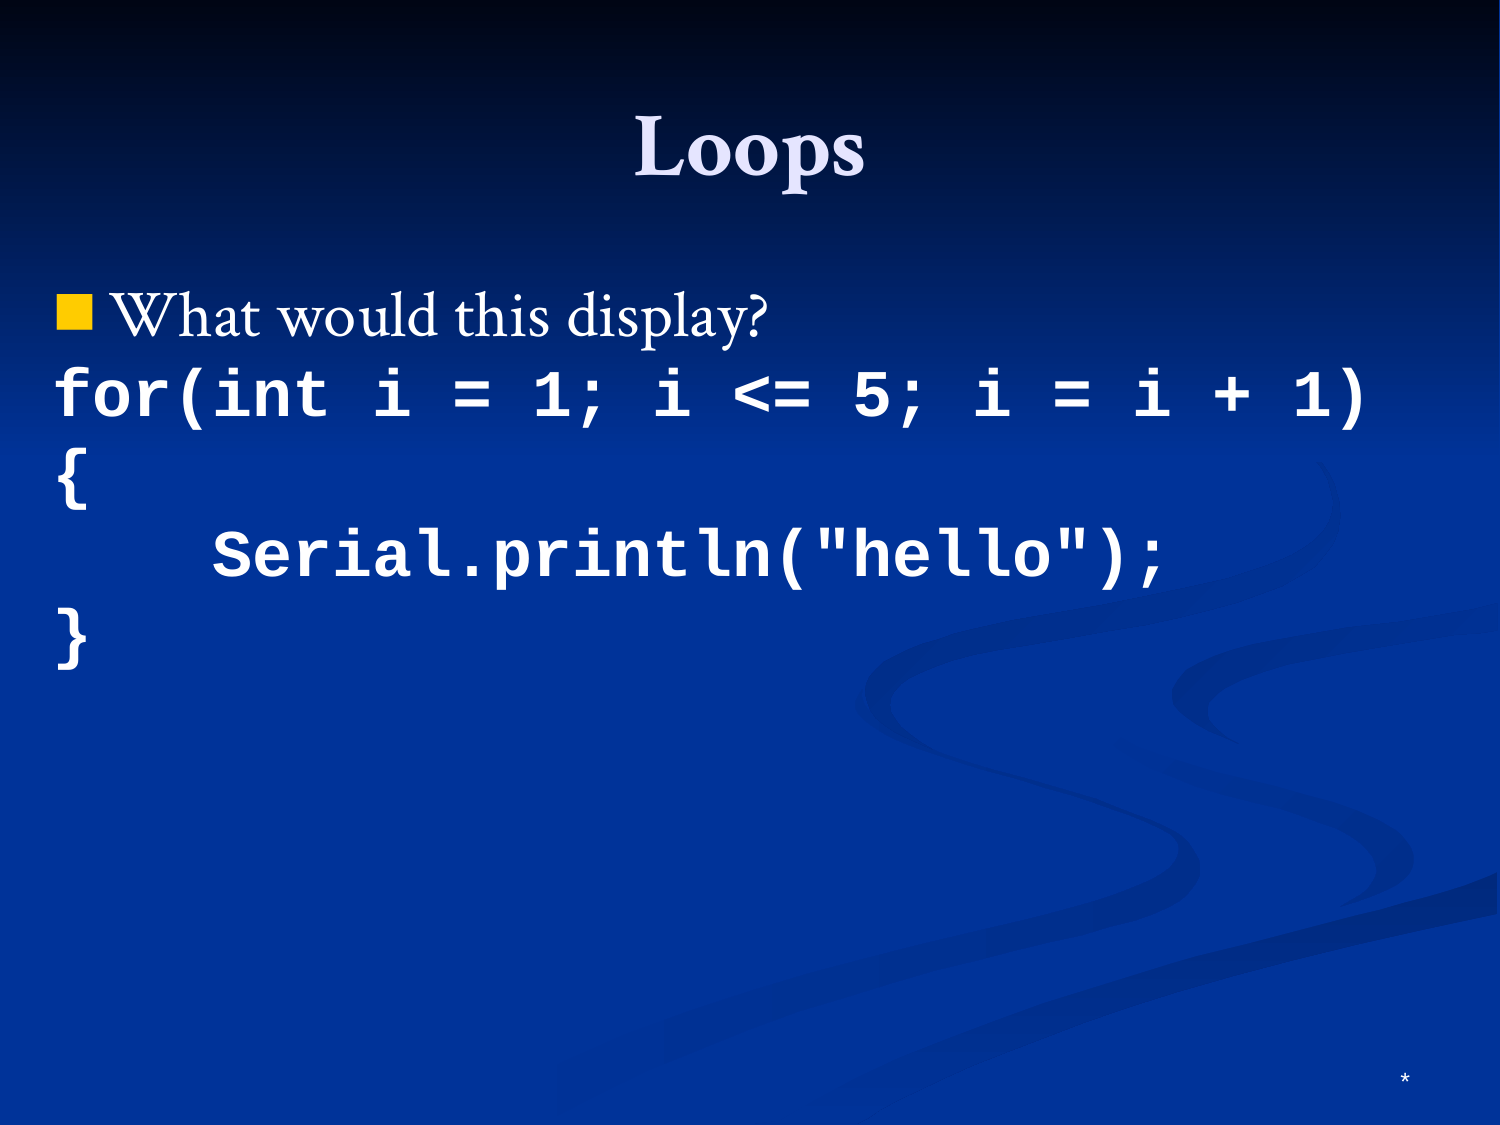

Loops
What would this display?
for(int i = 1; i <= 5; i = i + 1)
{
    Serial.println("hello");
}
*